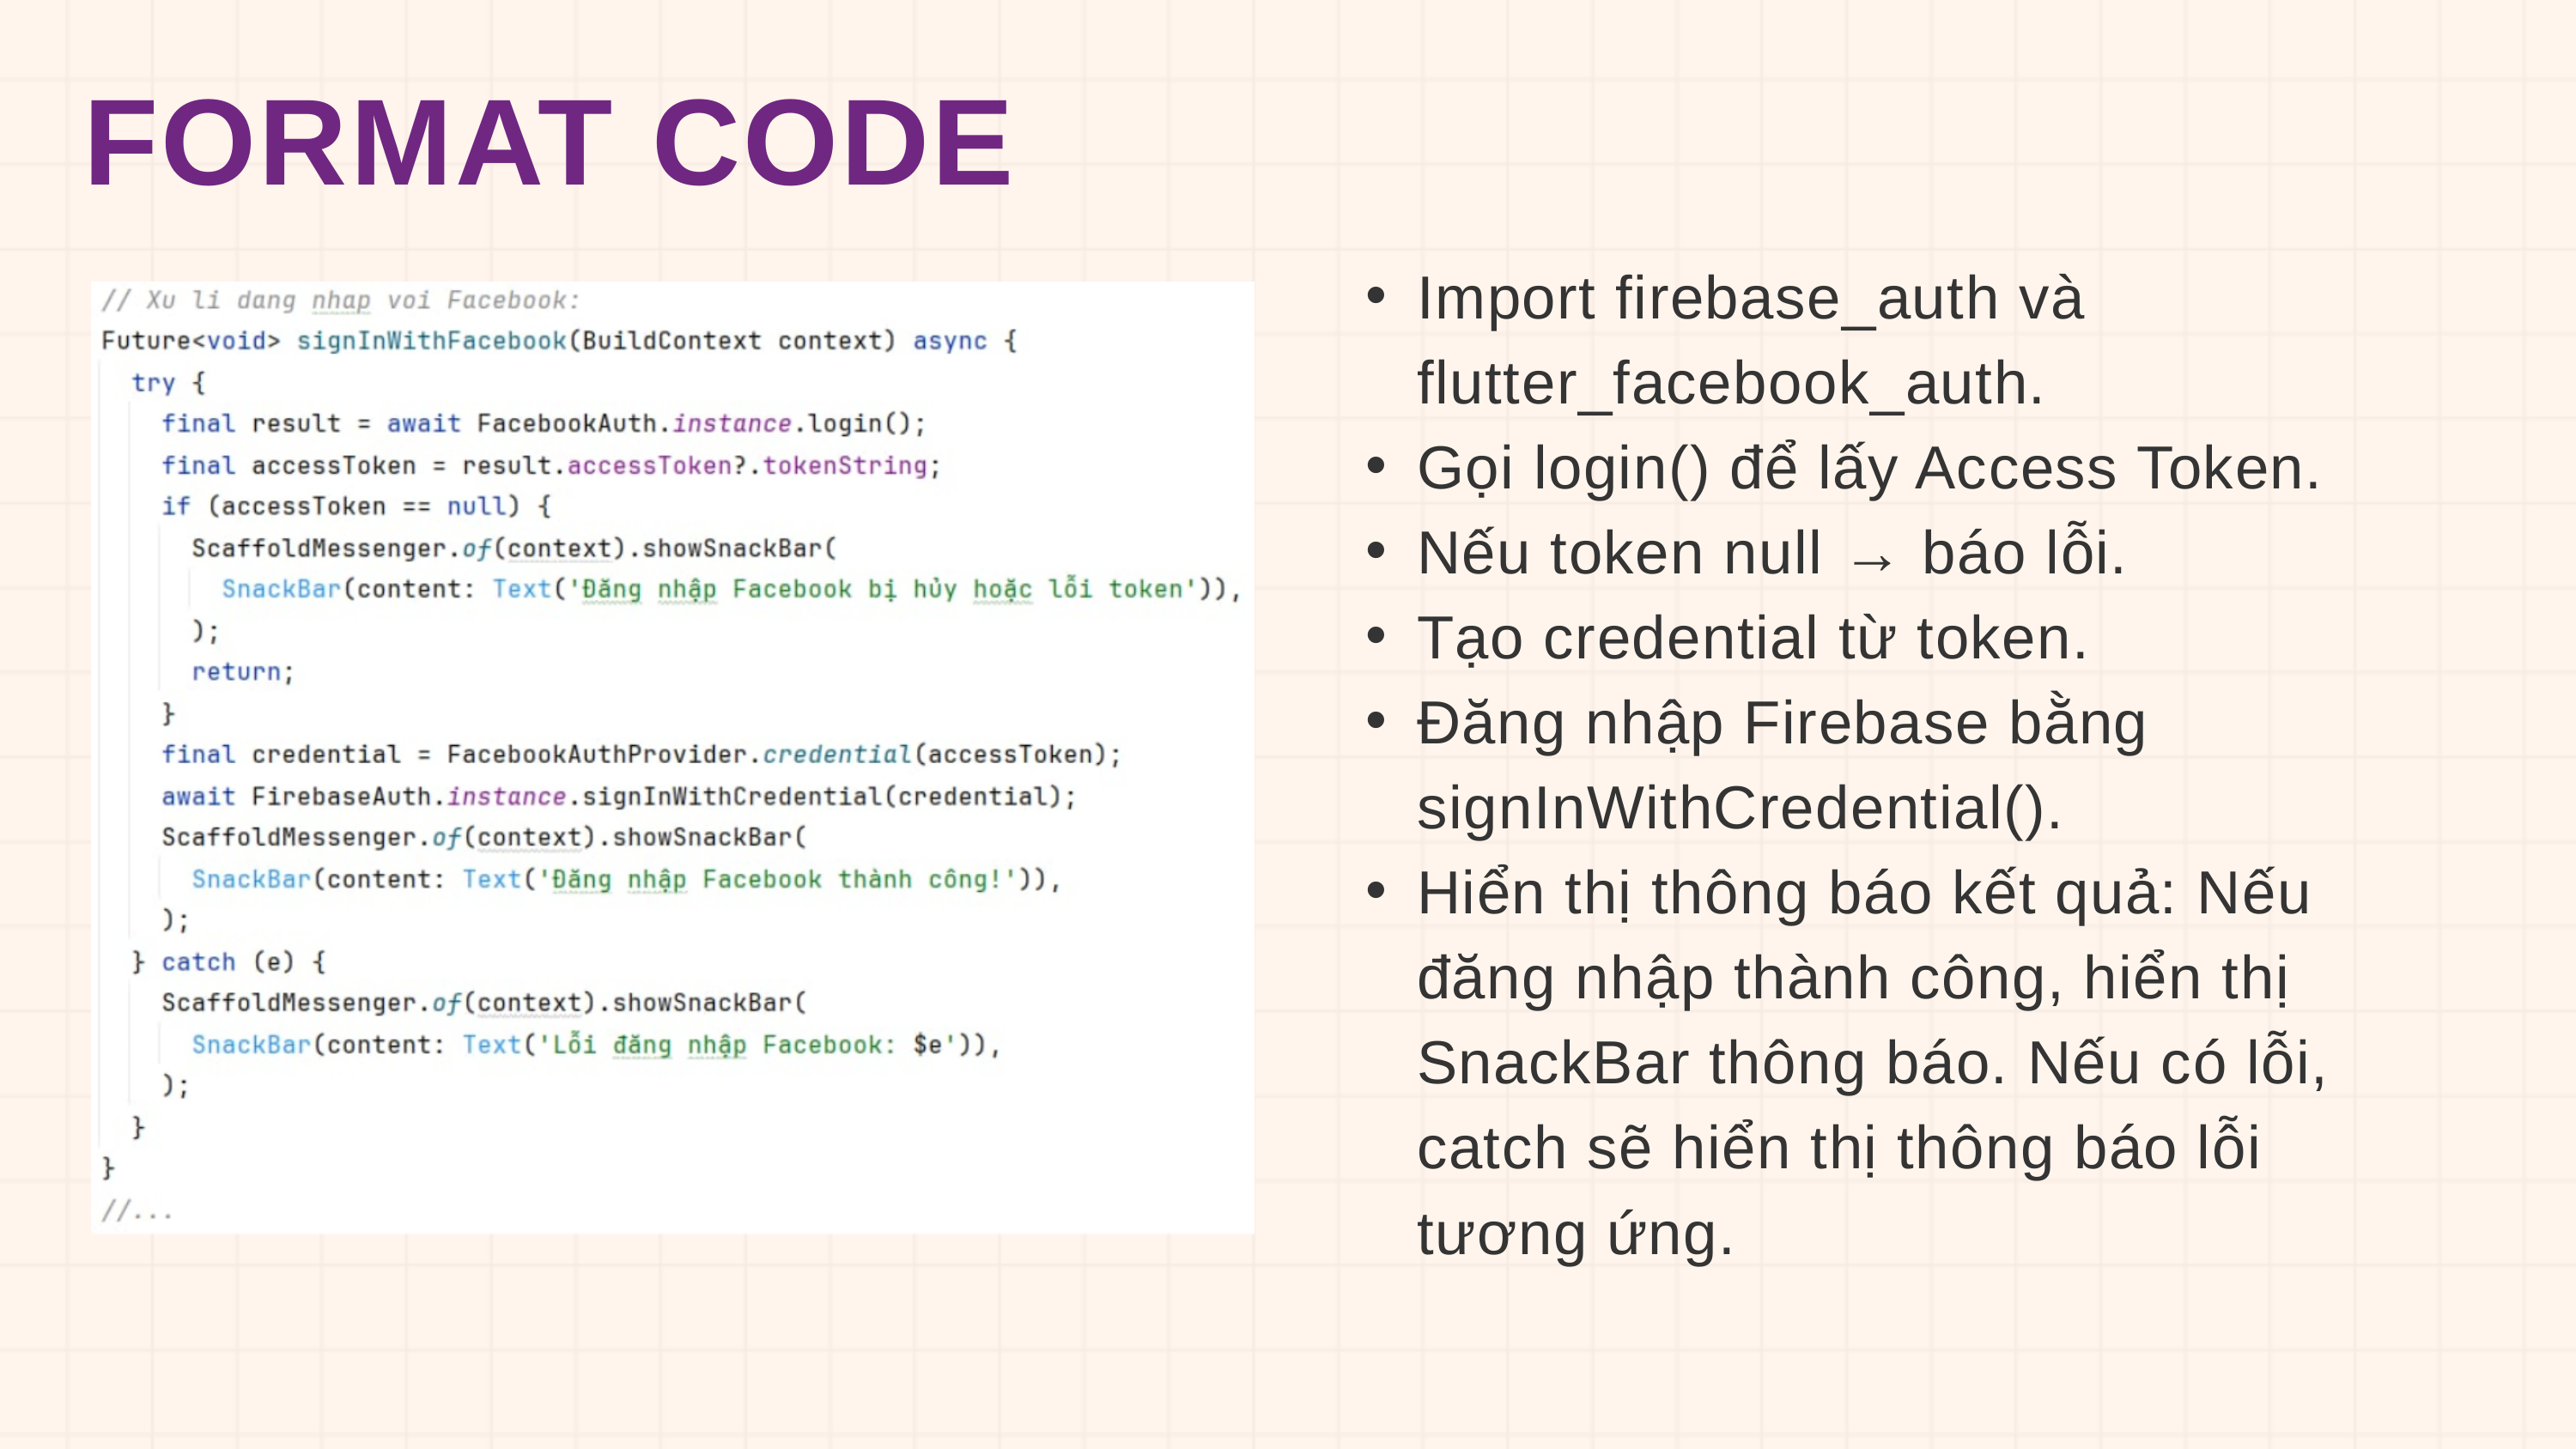

FORMAT CODE
Import firebase_auth và flutter_facebook_auth.
Gọi login() để lấy Access Token.
Nếu token null → báo lỗi.
Tạo credential từ token.
Đăng nhập Firebase bằng signInWithCredential().
Hiển thị thông báo kết quả: Nếu đăng nhập thành công, hiển thị SnackBar thông báo. Nếu có lỗi, catch sẽ hiển thị thông báo lỗi tương ứng.